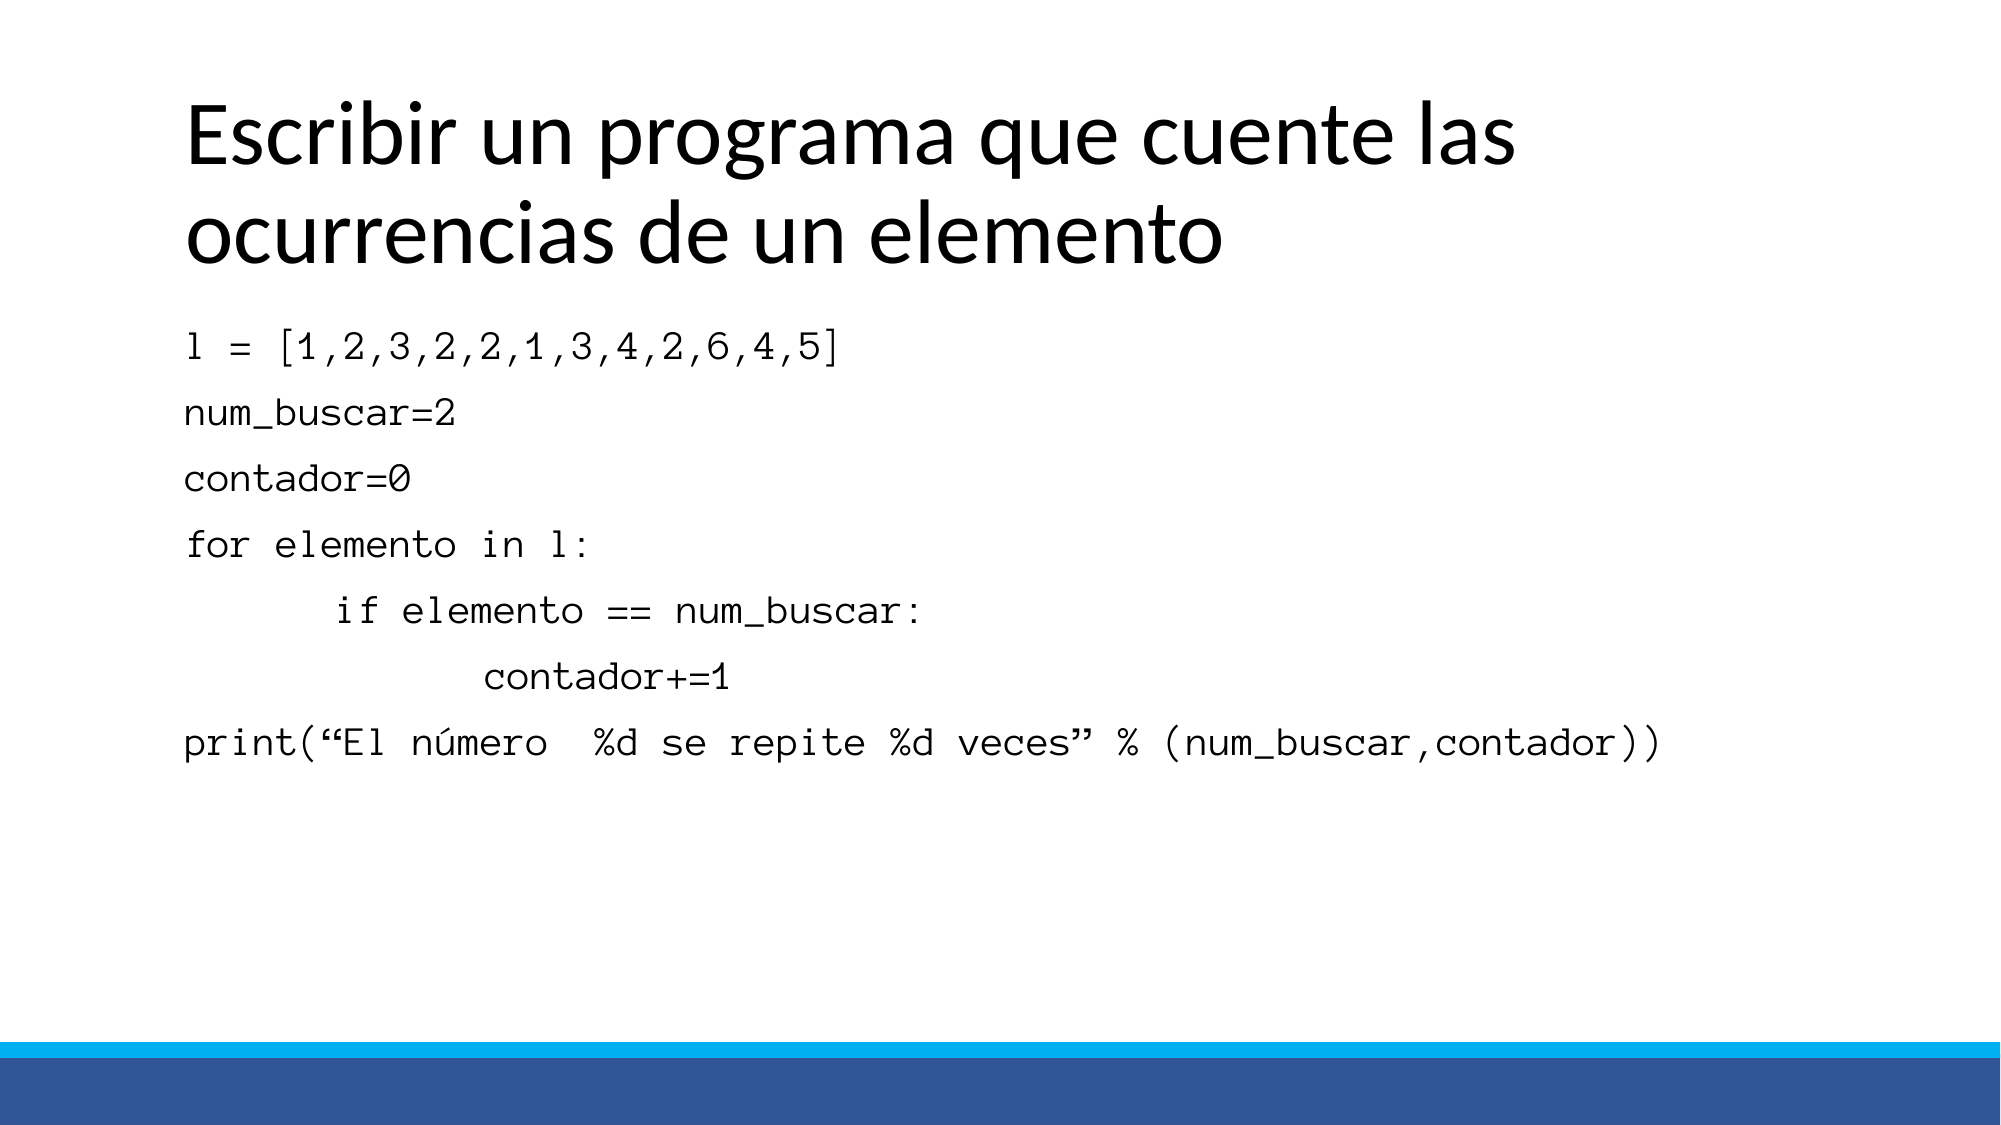

# Escribir un programa que cuente las ocurrencias de un elemento
l = [1,2,3,2,2,1,3,4,2,6,4,5]
num_buscar=2
contador=0
for elemento in l:
	if elemento == num_buscar:
		contador+=1
print(“El número  %d se repite %d veces” % (num_buscar,contador))